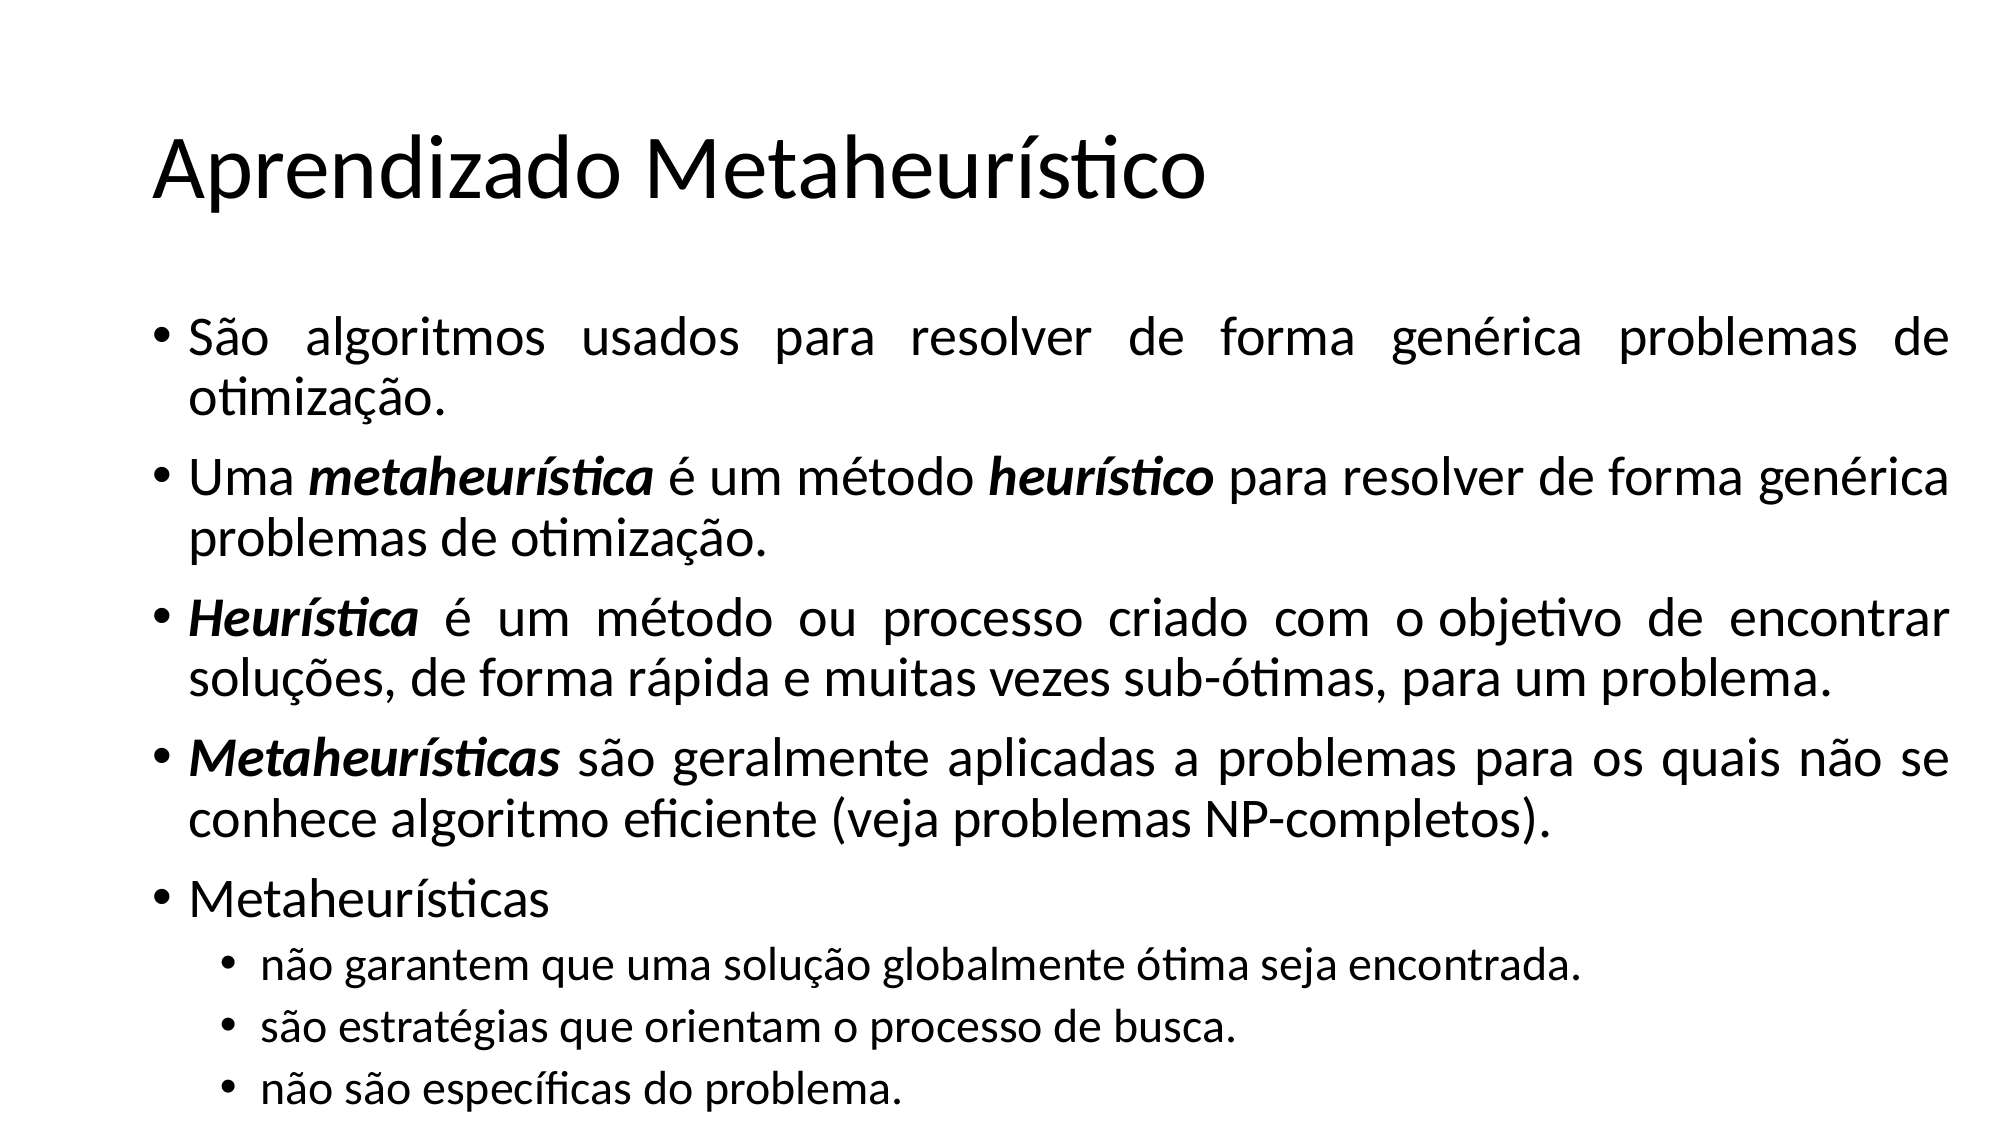

# Aprendizado Metaheurístico
São algoritmos usados para resolver de forma genérica problemas de otimização.
Uma metaheurística é um método heurístico para resolver de forma genérica problemas de otimização.
Heurística é um método ou processo criado com o objetivo de encontrar soluções, de forma rápida e muitas vezes sub-ótimas, para um problema.
Metaheurísticas são geralmente aplicadas a problemas para os quais não se conhece algoritmo eficiente (veja problemas NP-completos).
Metaheurísticas
não garantem que uma solução globalmente ótima seja encontrada.
são estratégias que orientam o processo de busca.
não são específicas do problema.